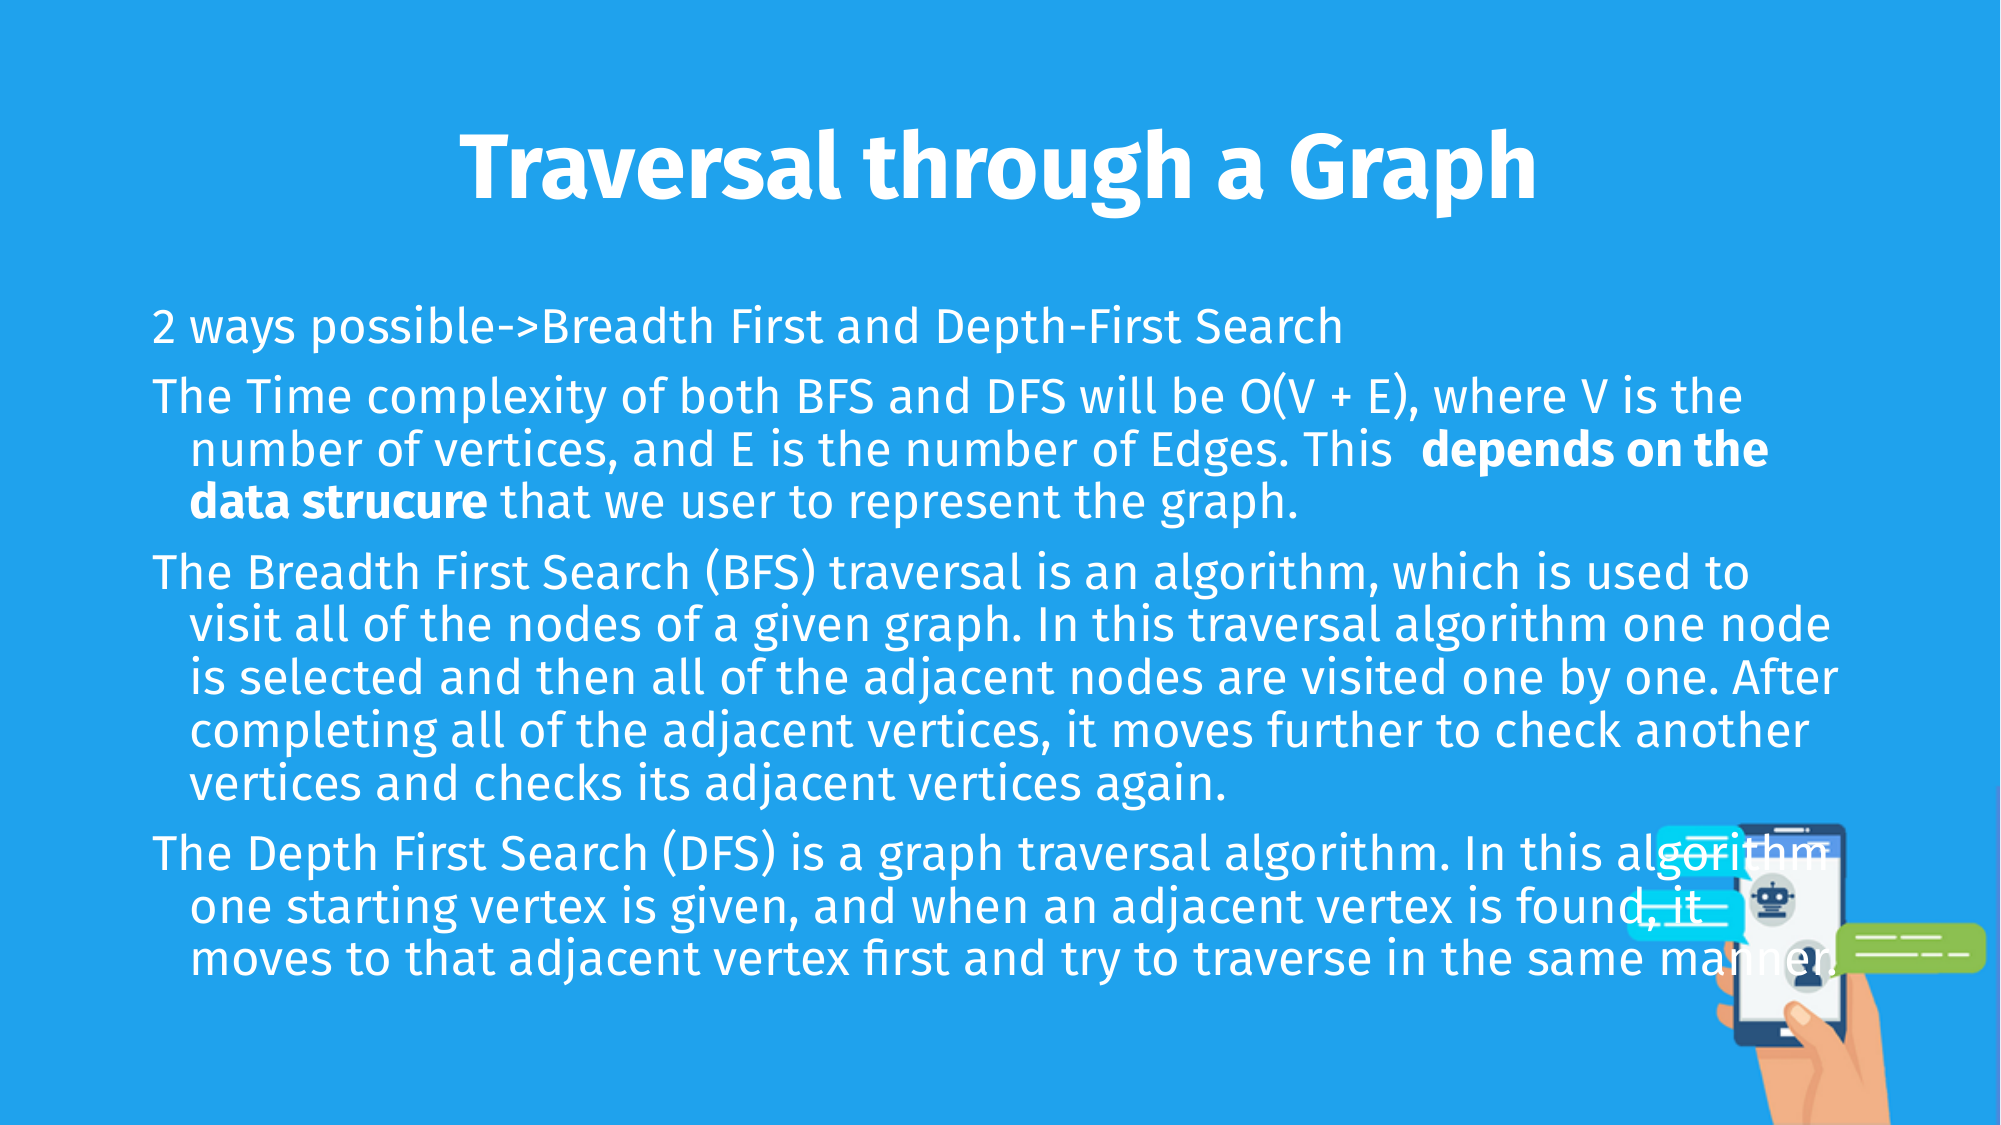

# Traversal through a Graph
2 ways possible->Breadth First and Depth-First Search
The Time complexity of both BFS and DFS will be O(V + E), where V is the number of vertices, and E is the number of Edges. This  depends on the data strucure that we user to represent the graph.
The Breadth First Search (BFS) traversal is an algorithm, which is used to visit all of the nodes of a given graph. In this traversal algorithm one node is selected and then all of the adjacent nodes are visited one by one. After completing all of the adjacent vertices, it moves further to check another vertices and checks its adjacent vertices again.
The Depth First Search (DFS) is a graph traversal algorithm. In this algorithm one starting vertex is given, and when an adjacent vertex is found, it moves to that adjacent vertex first and try to traverse in the same manner.